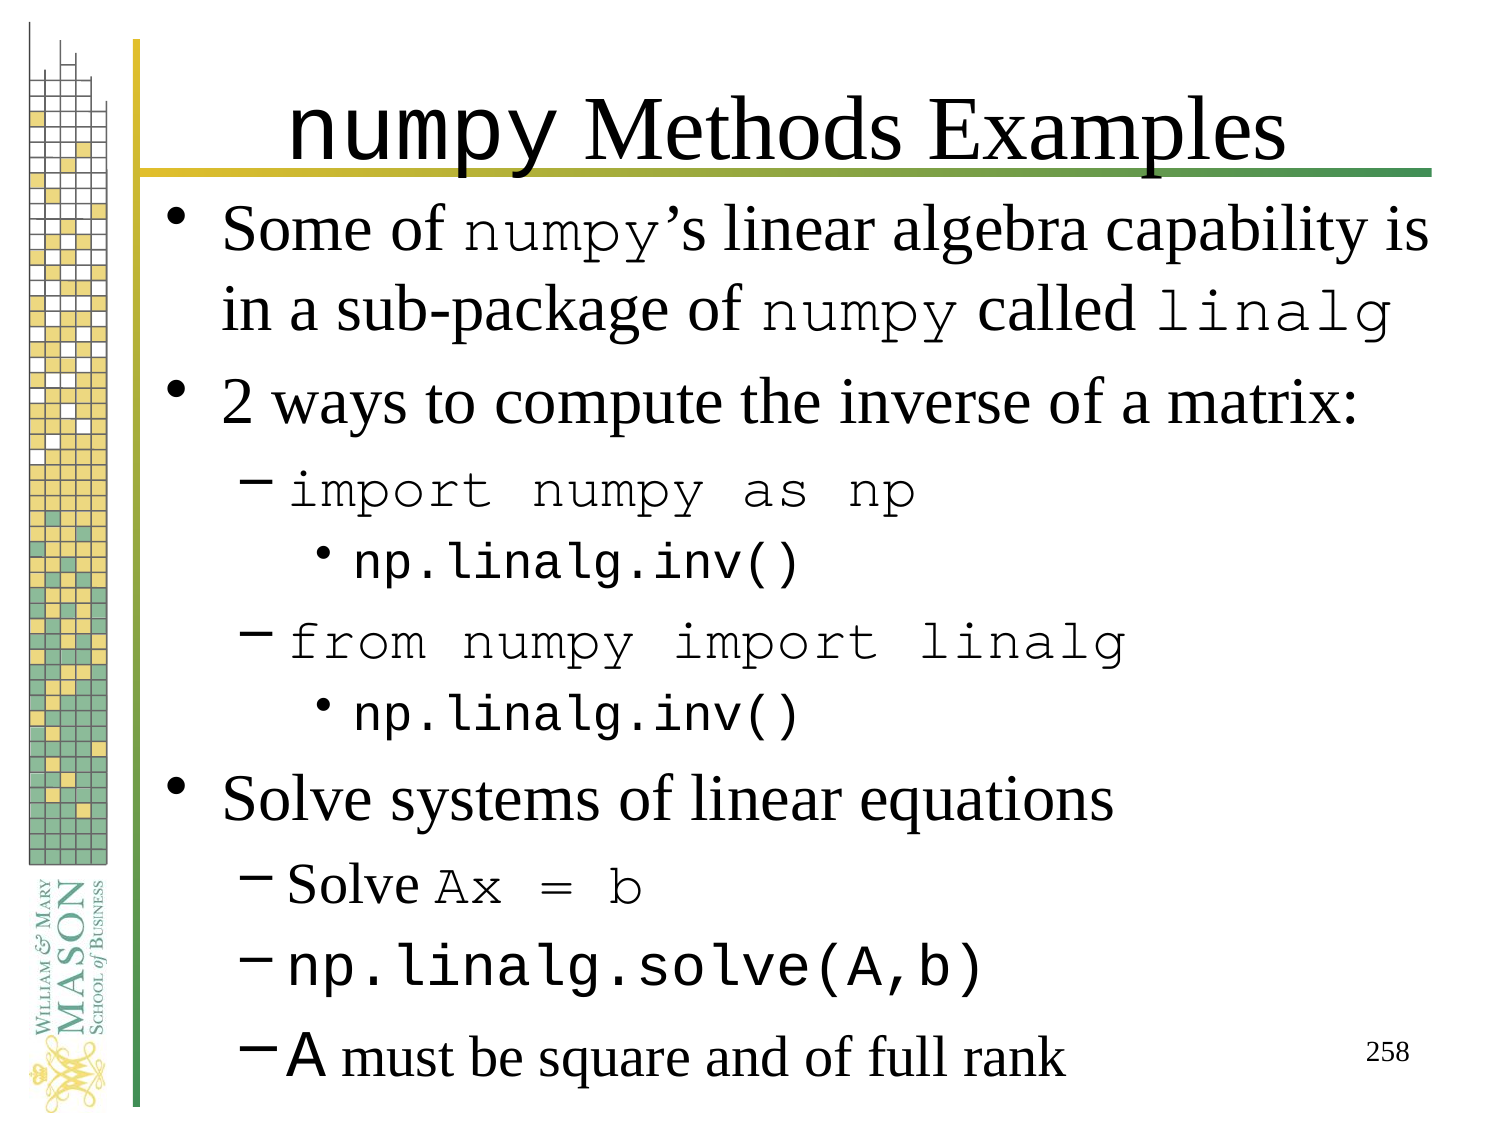

# numpy Methods Examples
Some of numpy’s linear algebra capability is in a sub-package of numpy called linalg
2 ways to compute the inverse of a matrix:
import numpy as np
np.linalg.inv()
from numpy import linalg
np.linalg.inv()
Solve systems of linear equations
Solve Ax = b
np.linalg.solve(A,b)
A must be square and of full rank
258